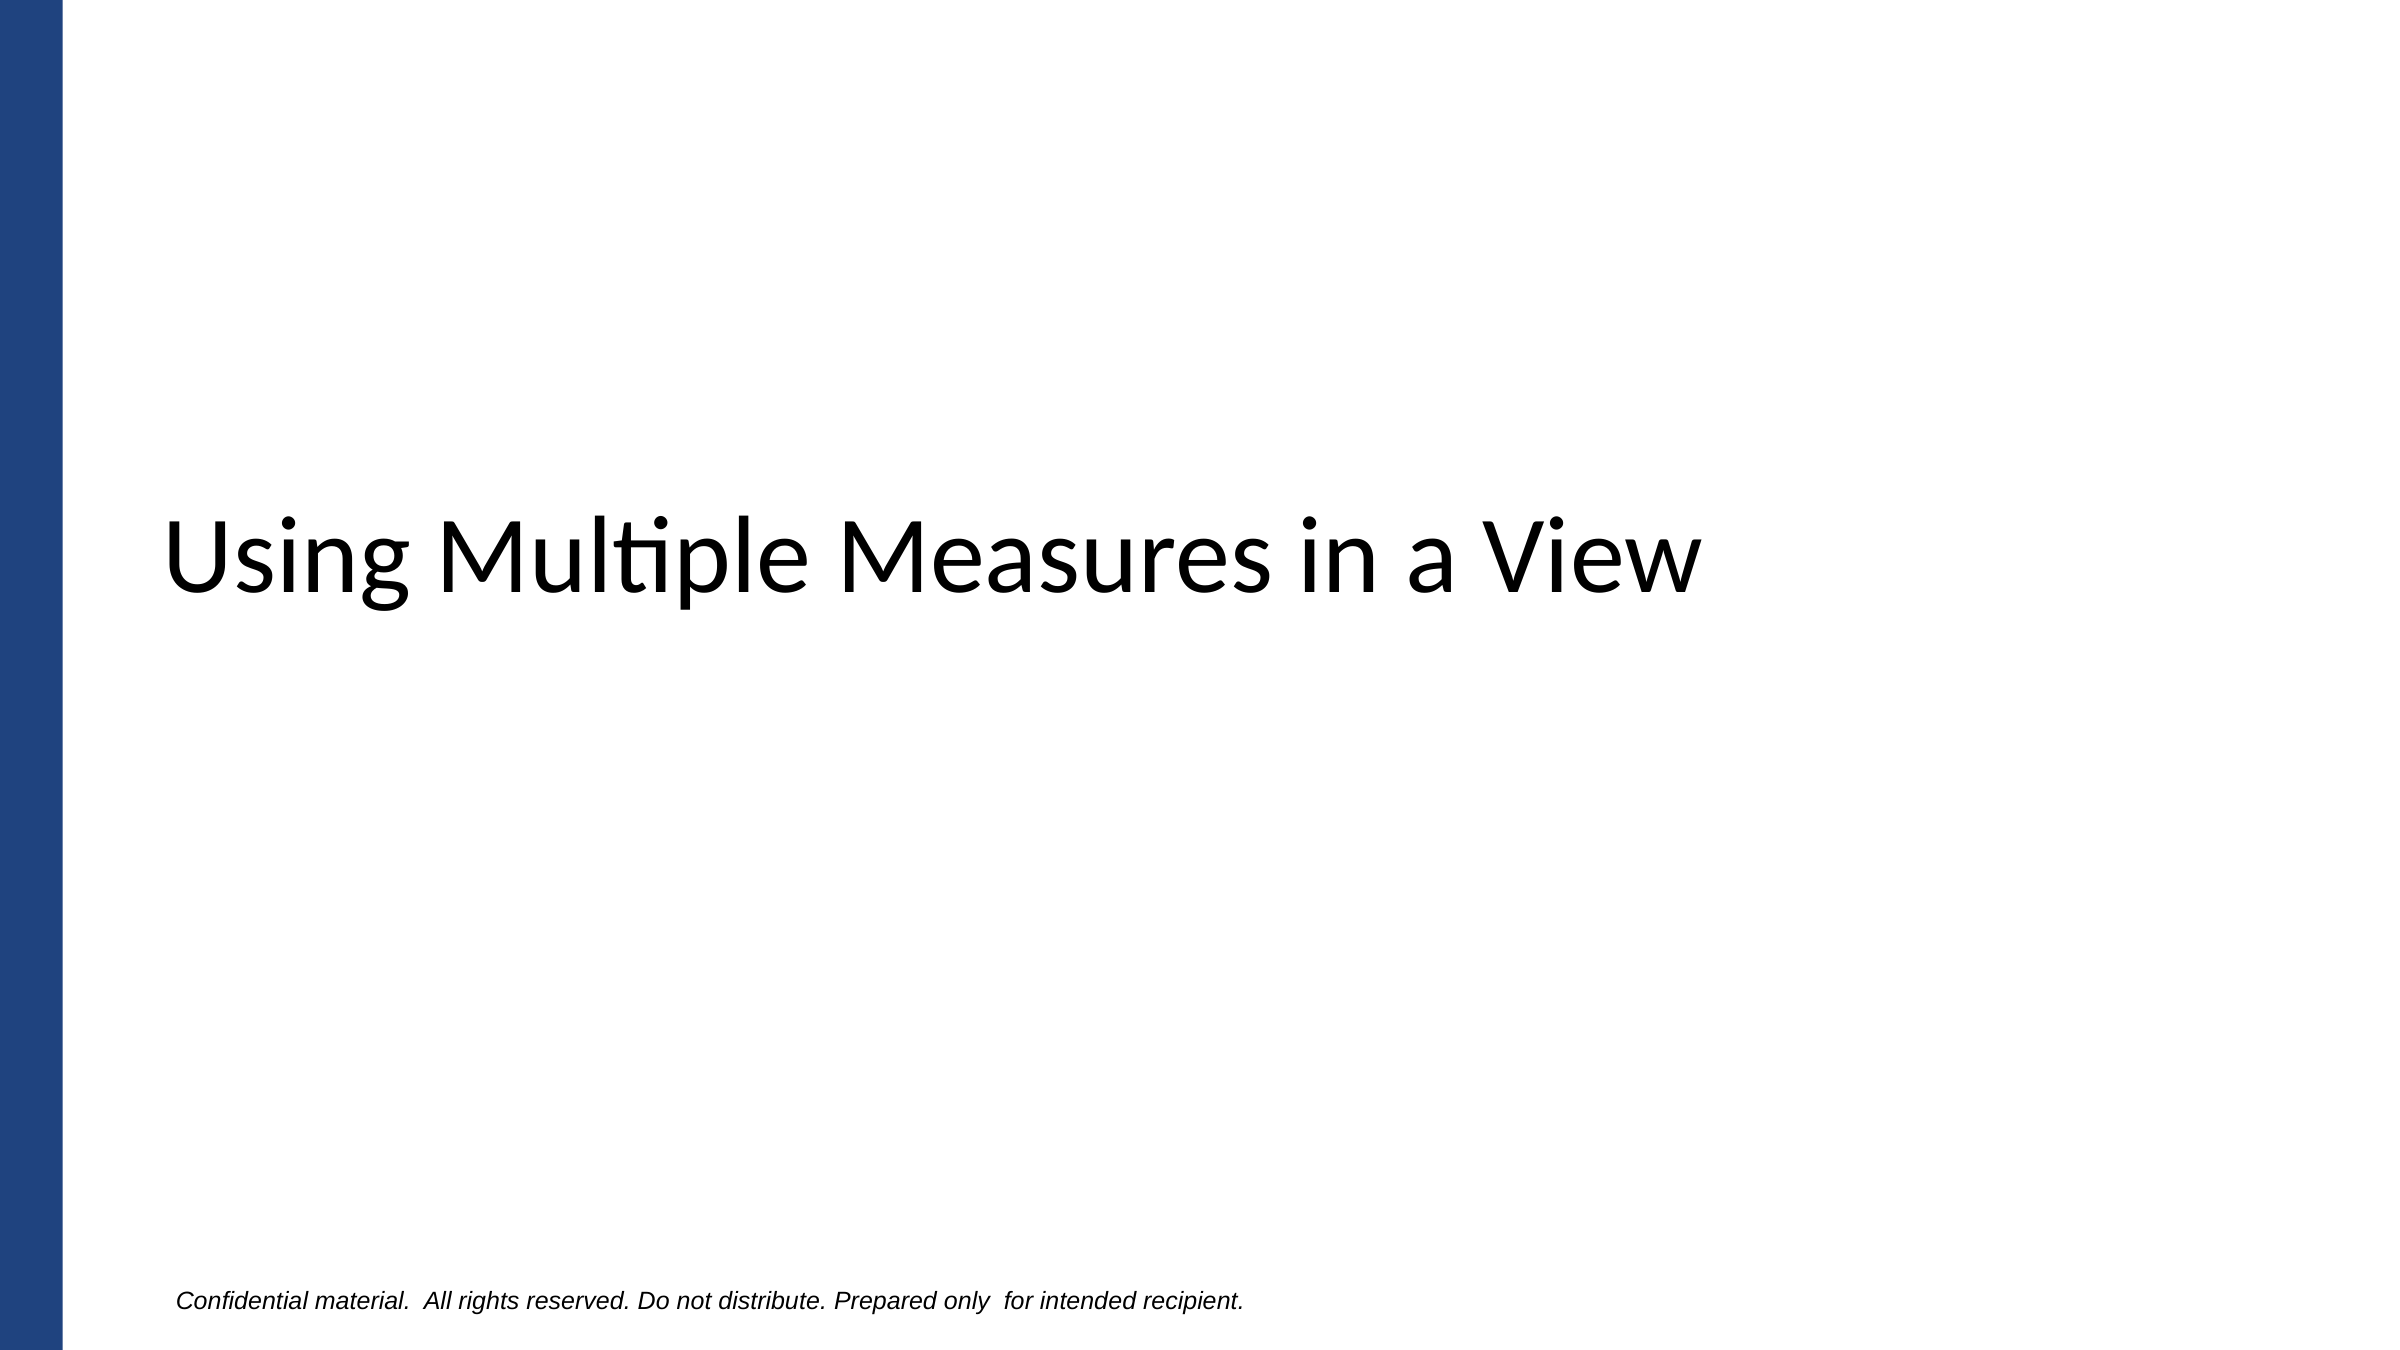

# Using Multiple Measures in a View